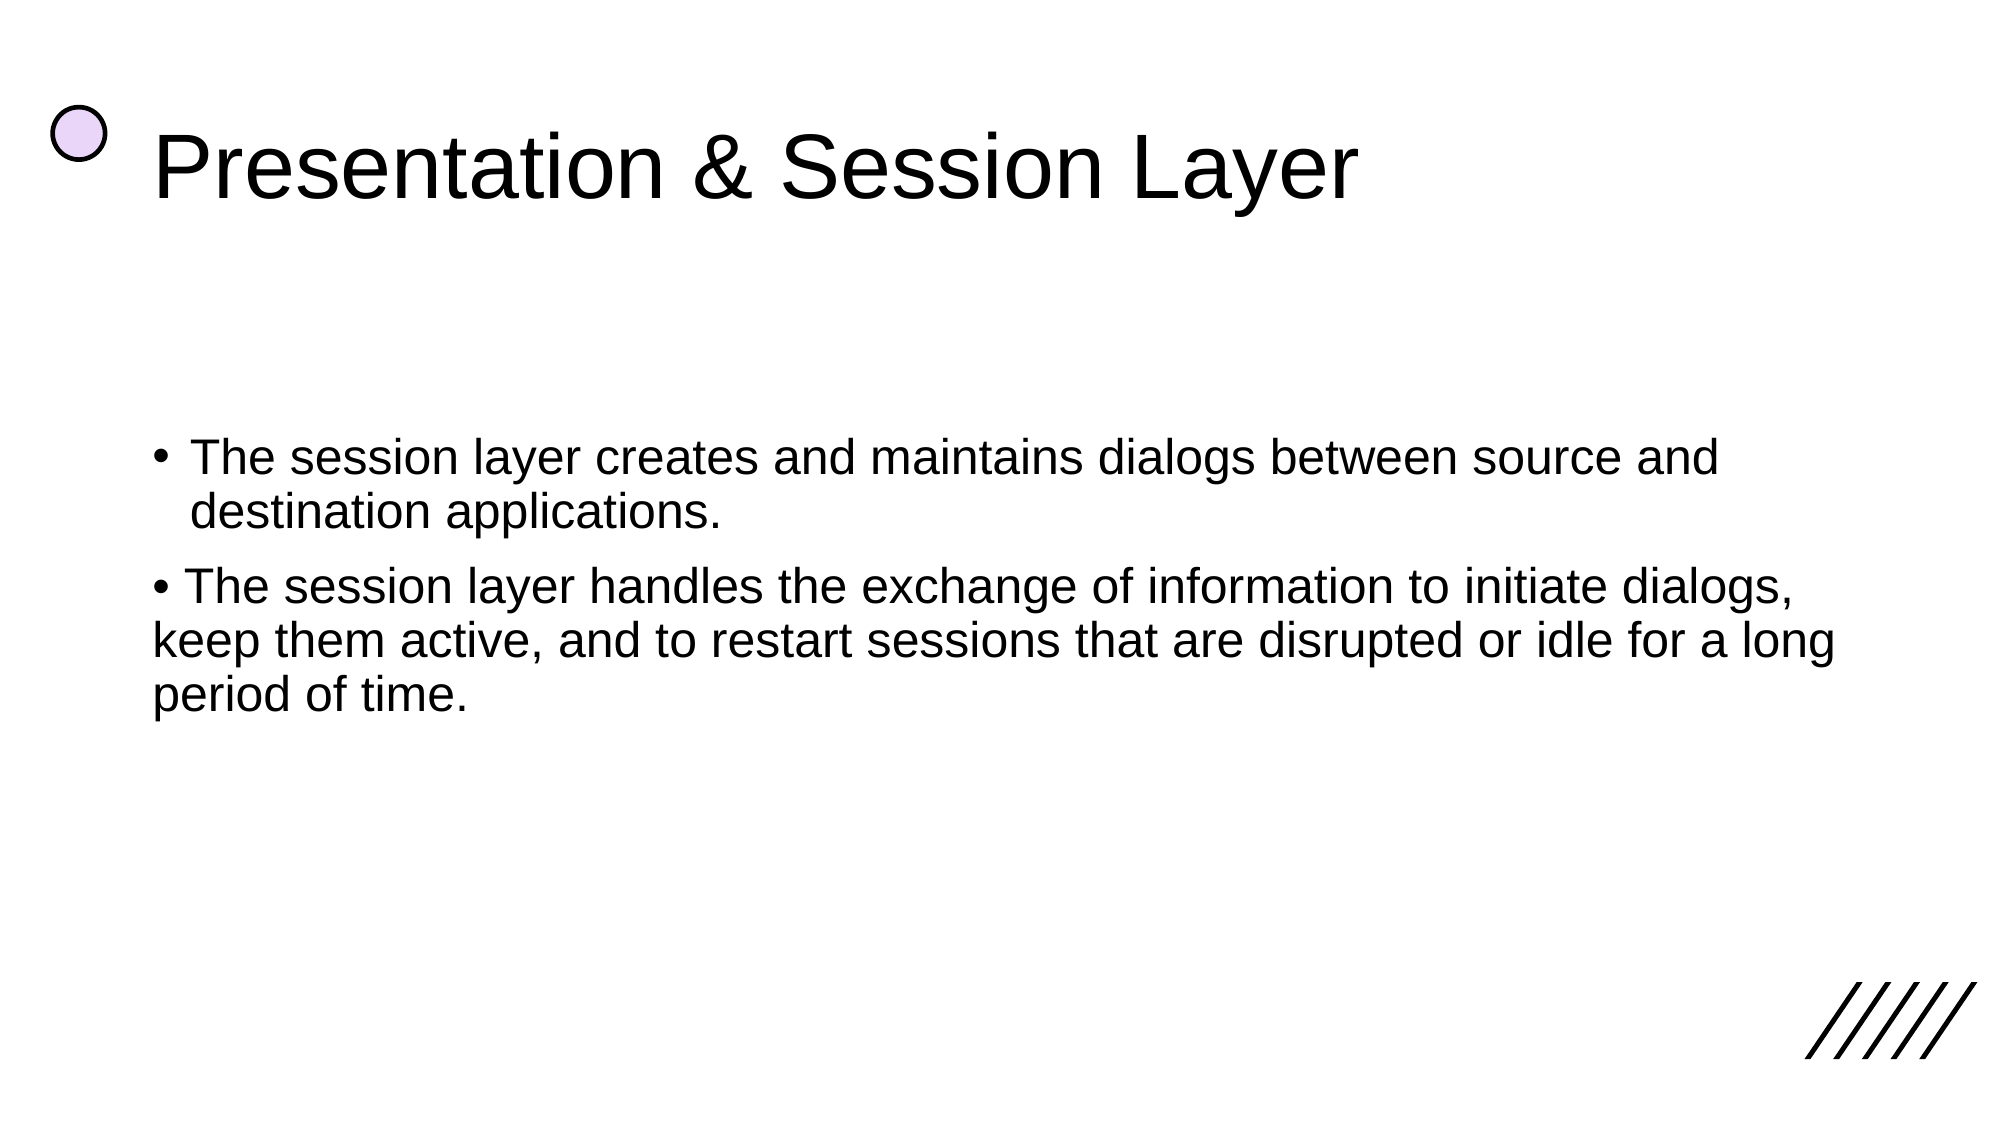

# Presentation & Session Layer
The session layer creates and maintains dialogs between source and destination applications.
• The session layer handles the exchange of information to initiate dialogs, keep them active, and to restart sessions that are disrupted or idle for a long period of time.